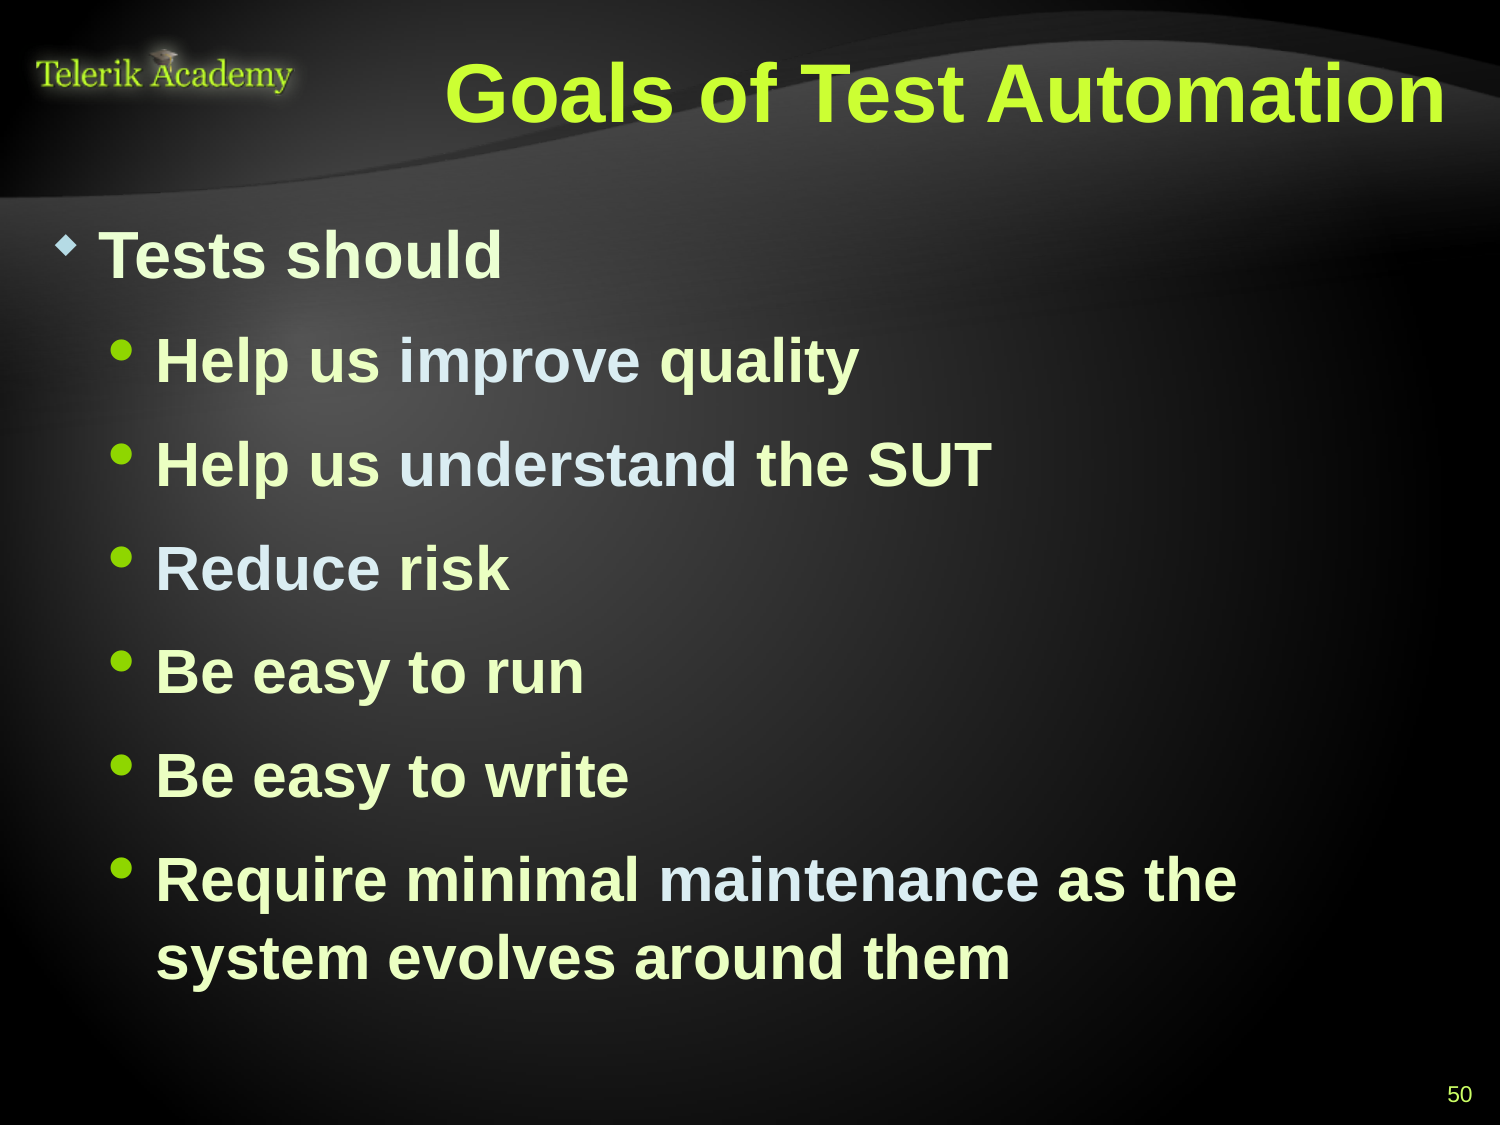

# Goals of Test Automation
Tests should
Help us improve quality
Help us understand the SUT
Reduce risk
Be easy to run
Be easy to write
Require minimal maintenance as the system evolves around them
50